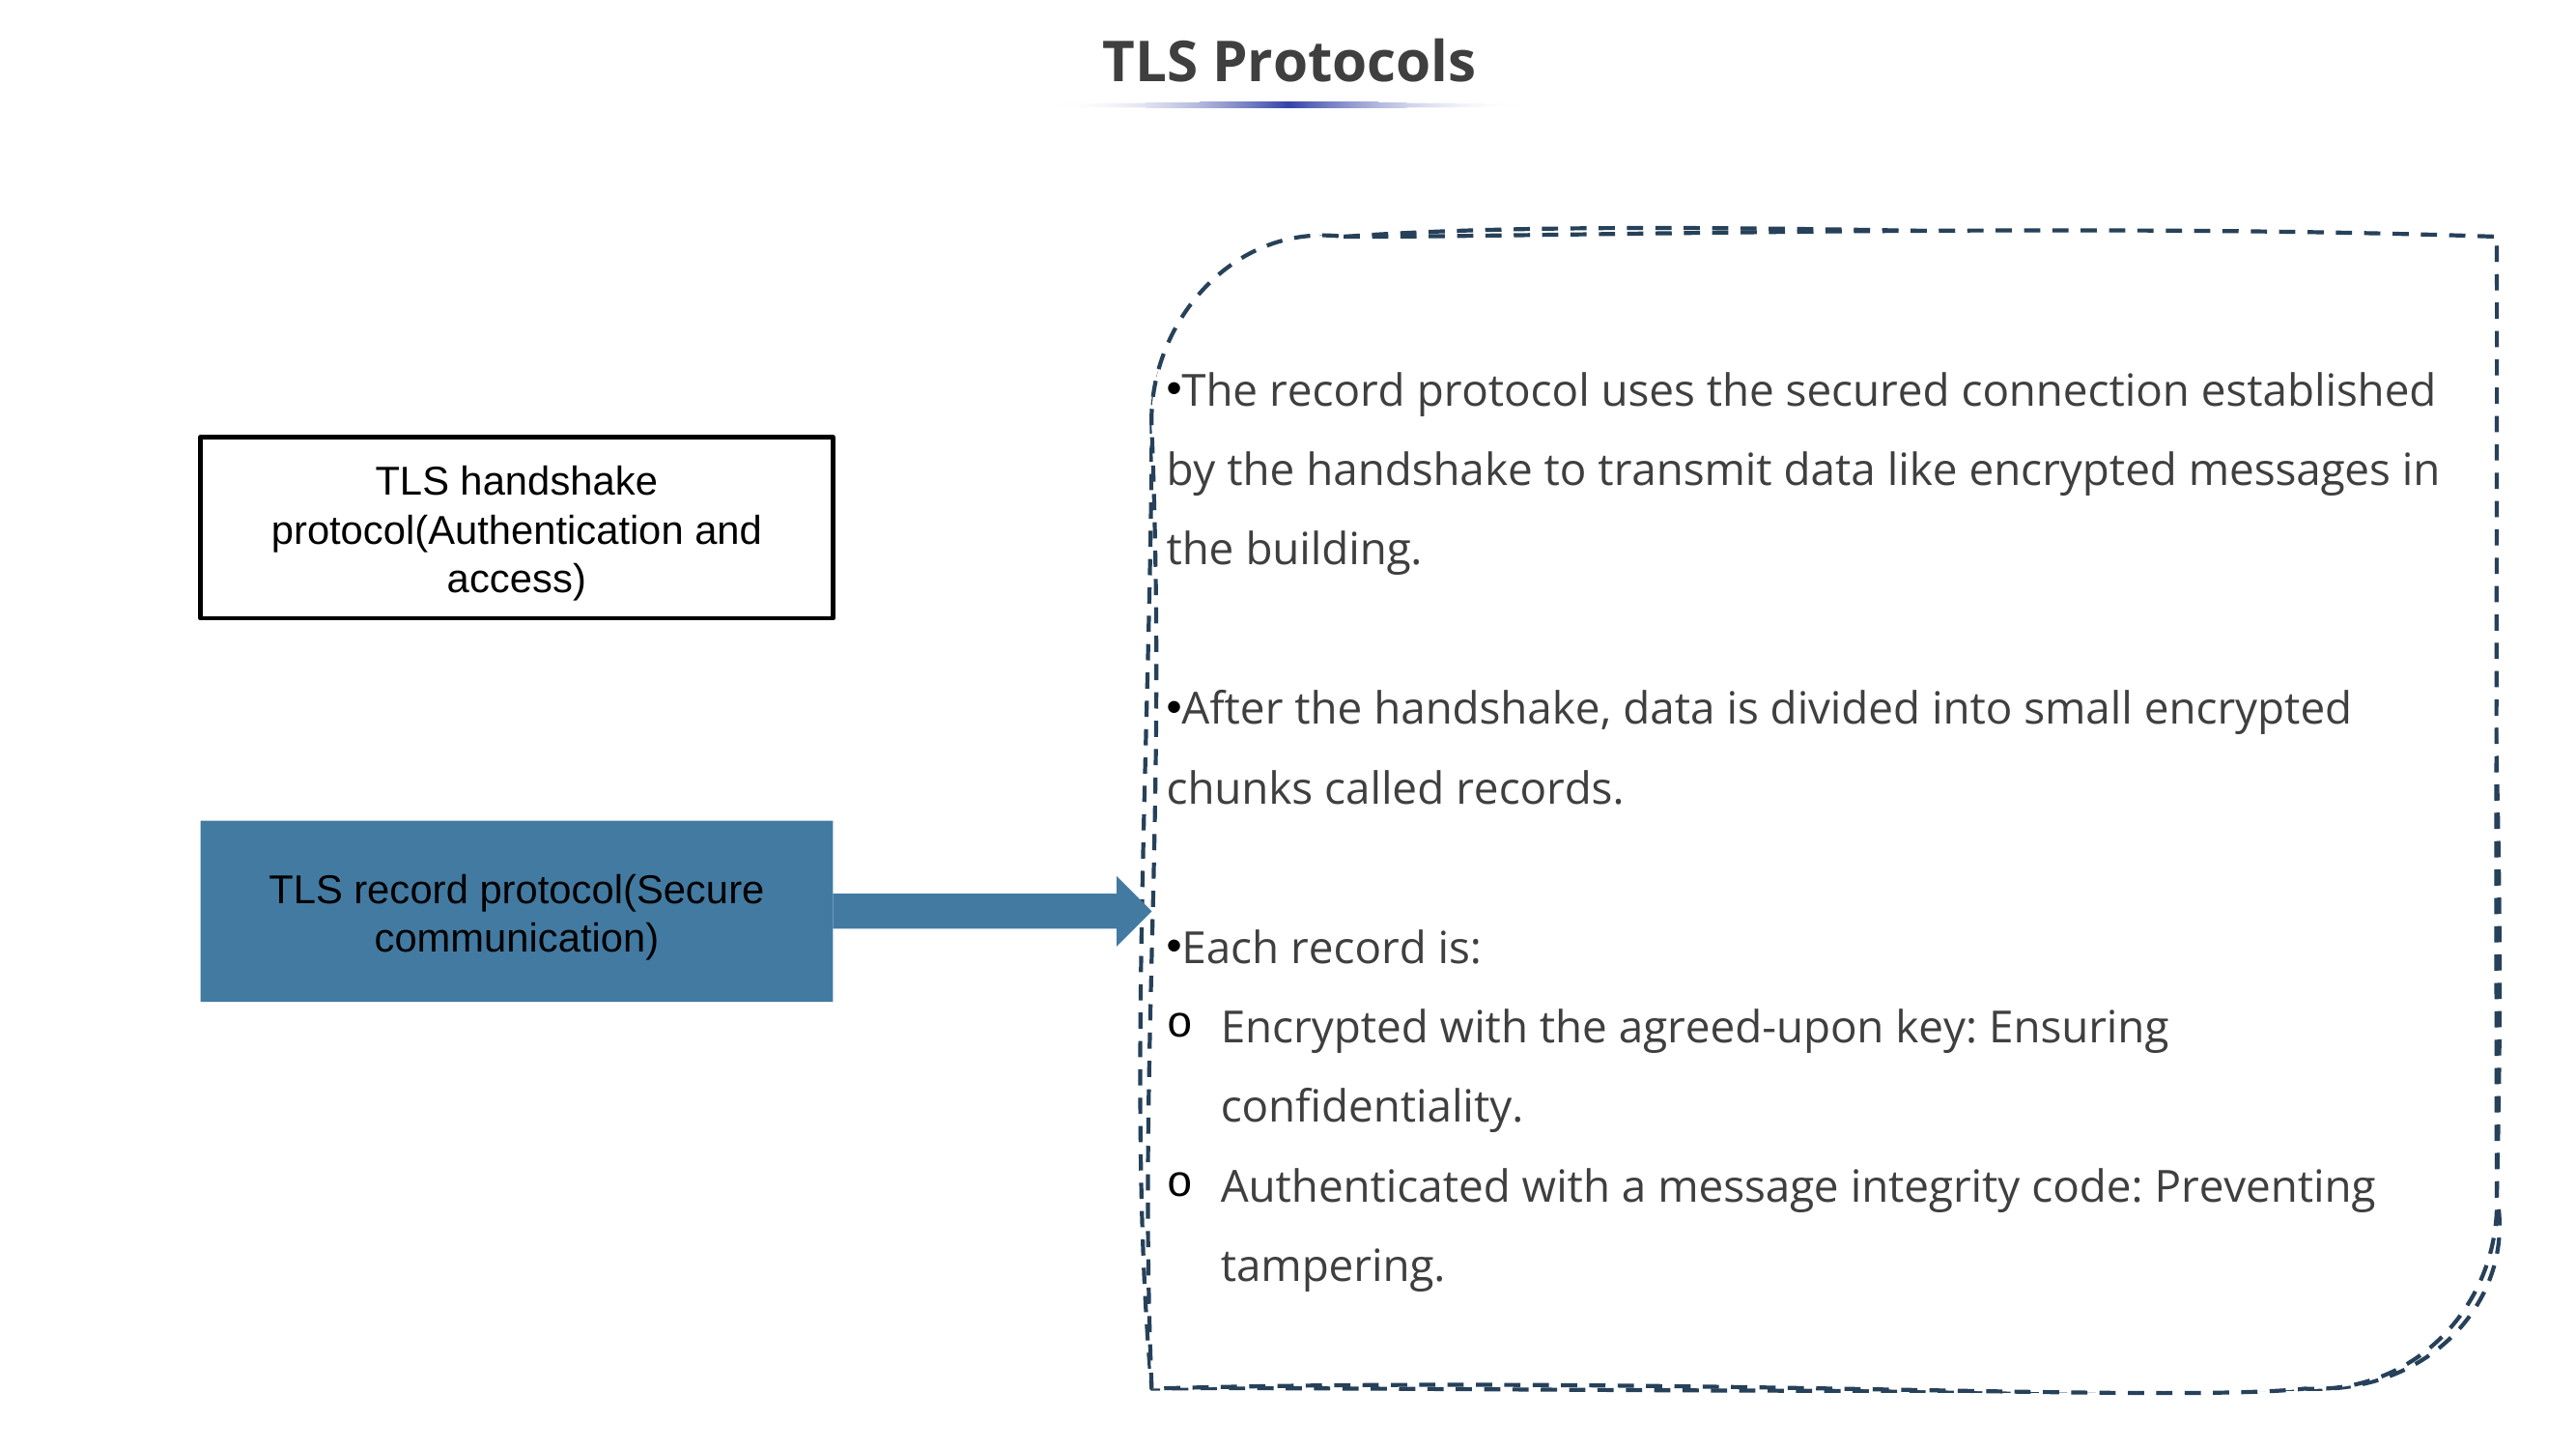

# TLS Protocols

The record protocol uses the secured connection established by the handshake to transmit data like encrypted messages in the building.

After the handshake, data is divided into small encrypted chunks called records.
Each record is:
Encrypted with the agreed-upon key: Ensuring confidentiality.
Authenticated with a message integrity code: Preventing tampering.
TLS handshake protocol(Authentication and access)
TLS record protocol(Secure communication)